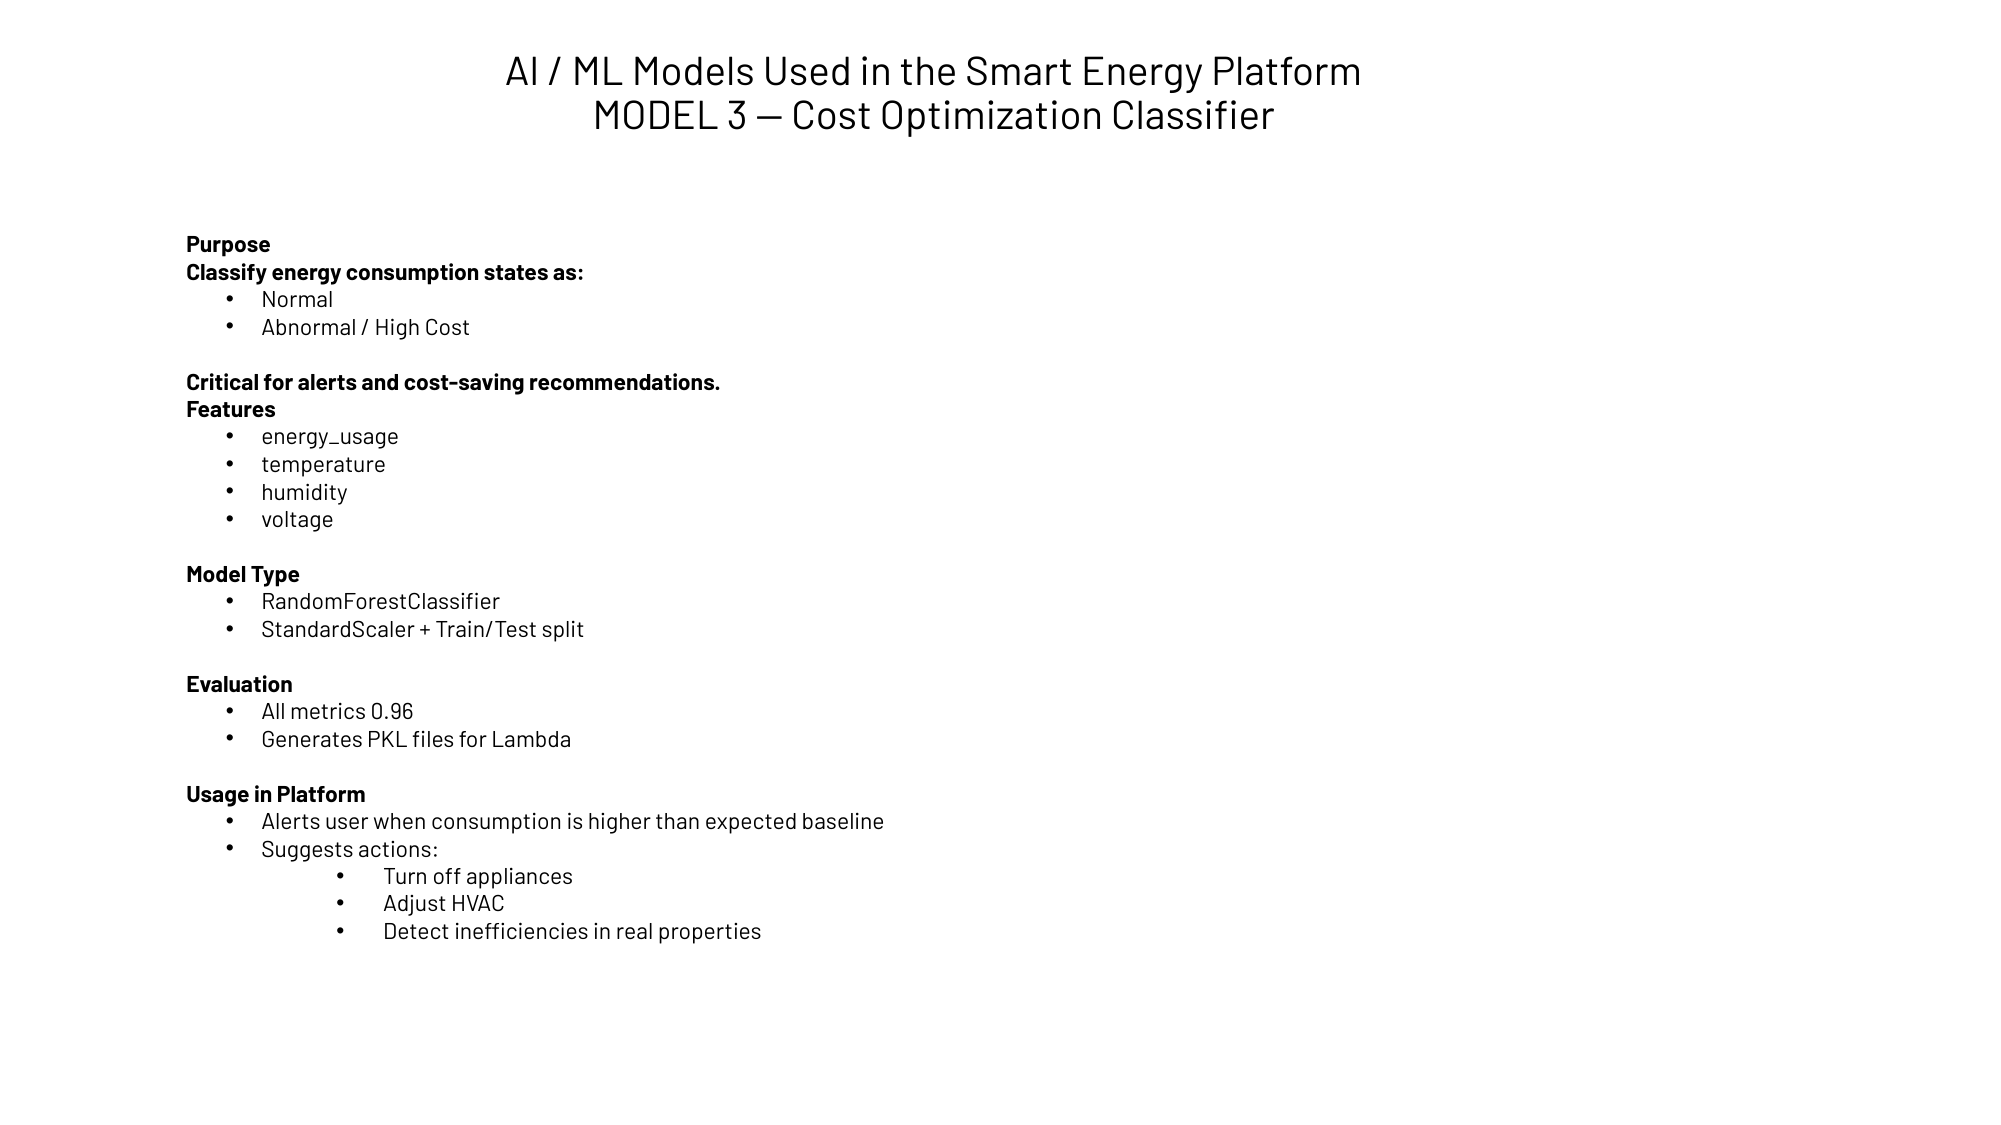

# AI / ML Models Used in the Smart Energy Platform MODEL 3 — Cost Optimization Classifier

Purpose
Classify energy consumption states as:
Normal
Abnormal / High Cost

Critical for alerts and cost-saving recommendations.
Features
energy_usage
temperature
humidity
voltage

Model Type
RandomForestClassifier
StandardScaler + Train/Test split

Evaluation
All metrics 0.96
Generates PKL files for Lambda

Usage in Platform
Alerts user when consumption is higher than expected baseline
Suggests actions:
Turn off appliances
Adjust HVAC
Detect inefficiencies in real properties